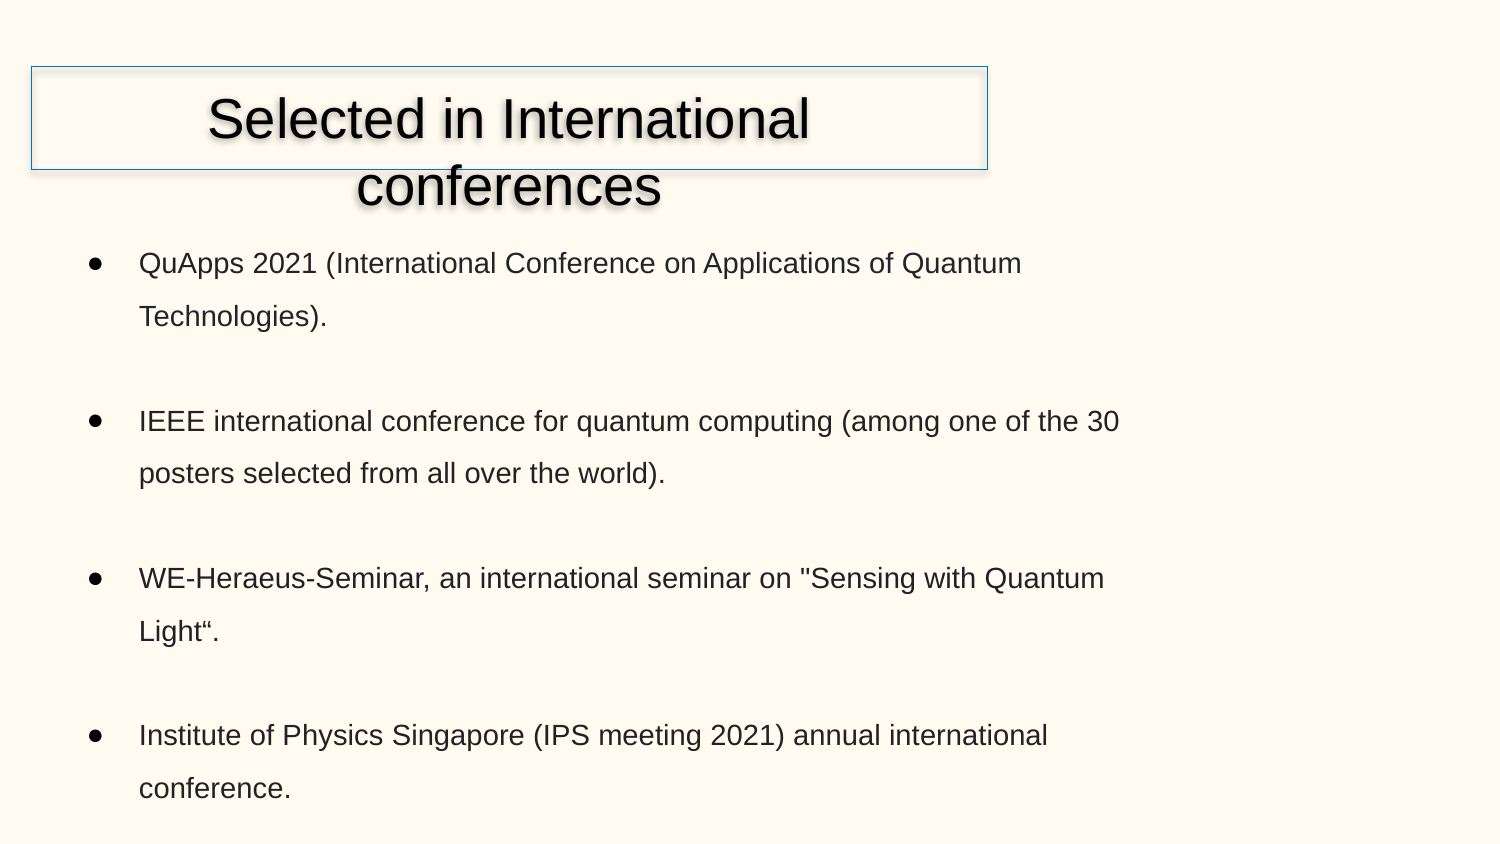

Selected in International conferences

QuApps 2021 (International Conference on Applications of Quantum Technologies).

IEEE international conference for quantum computing (among one of the 30 posters selected from all over the world).

WE-Heraeus-Seminar, an international seminar on "Sensing with Quantum Light“.

Institute of Physics Singapore (IPS meeting 2021) annual international conference.